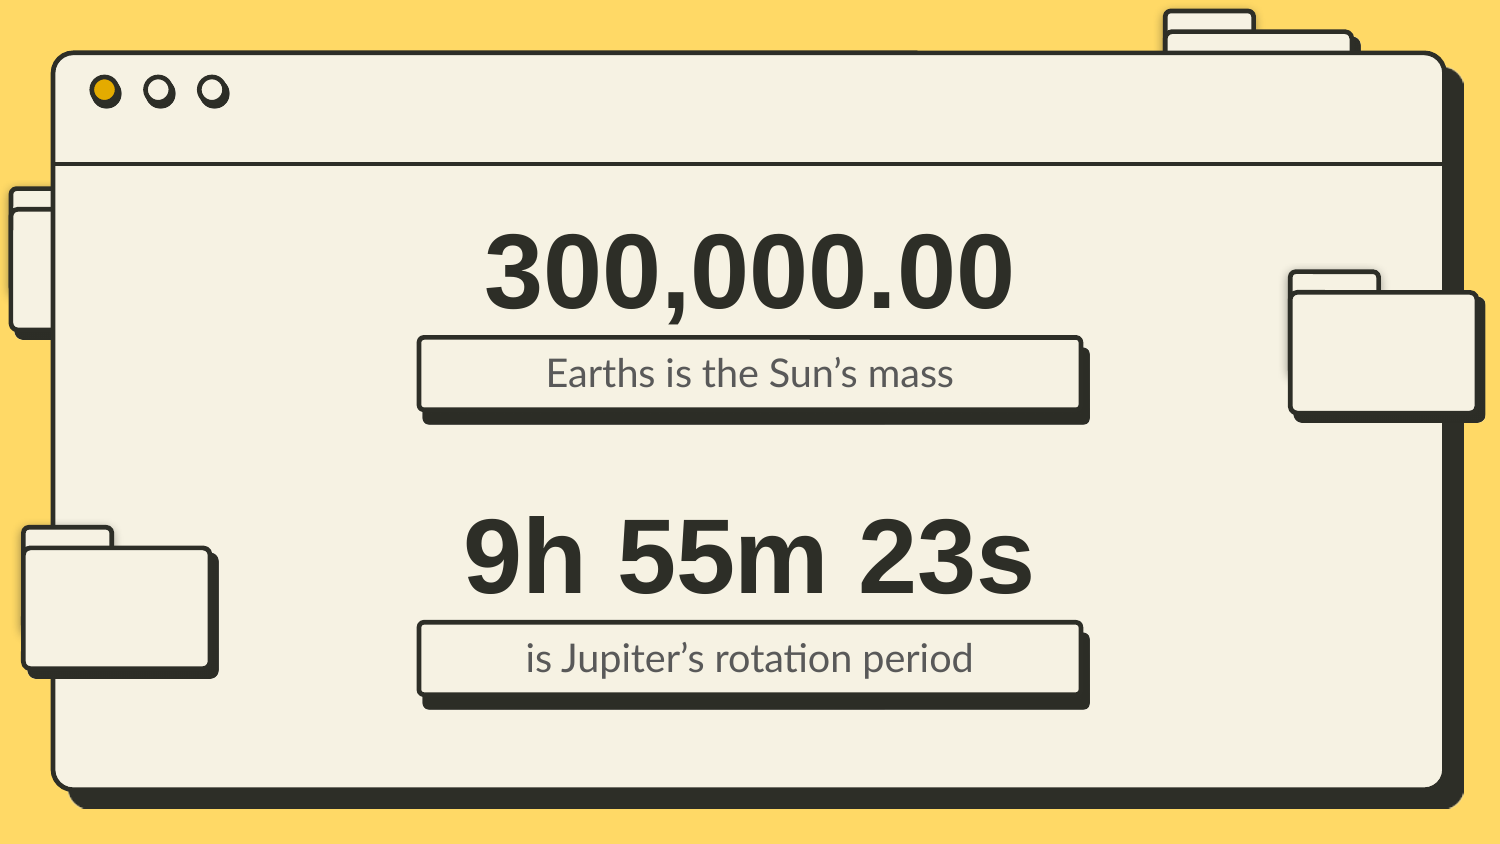

# 300,000.00
Earths is the Sun’s mass

9h 55m 23s
is Jupiter’s rotation period